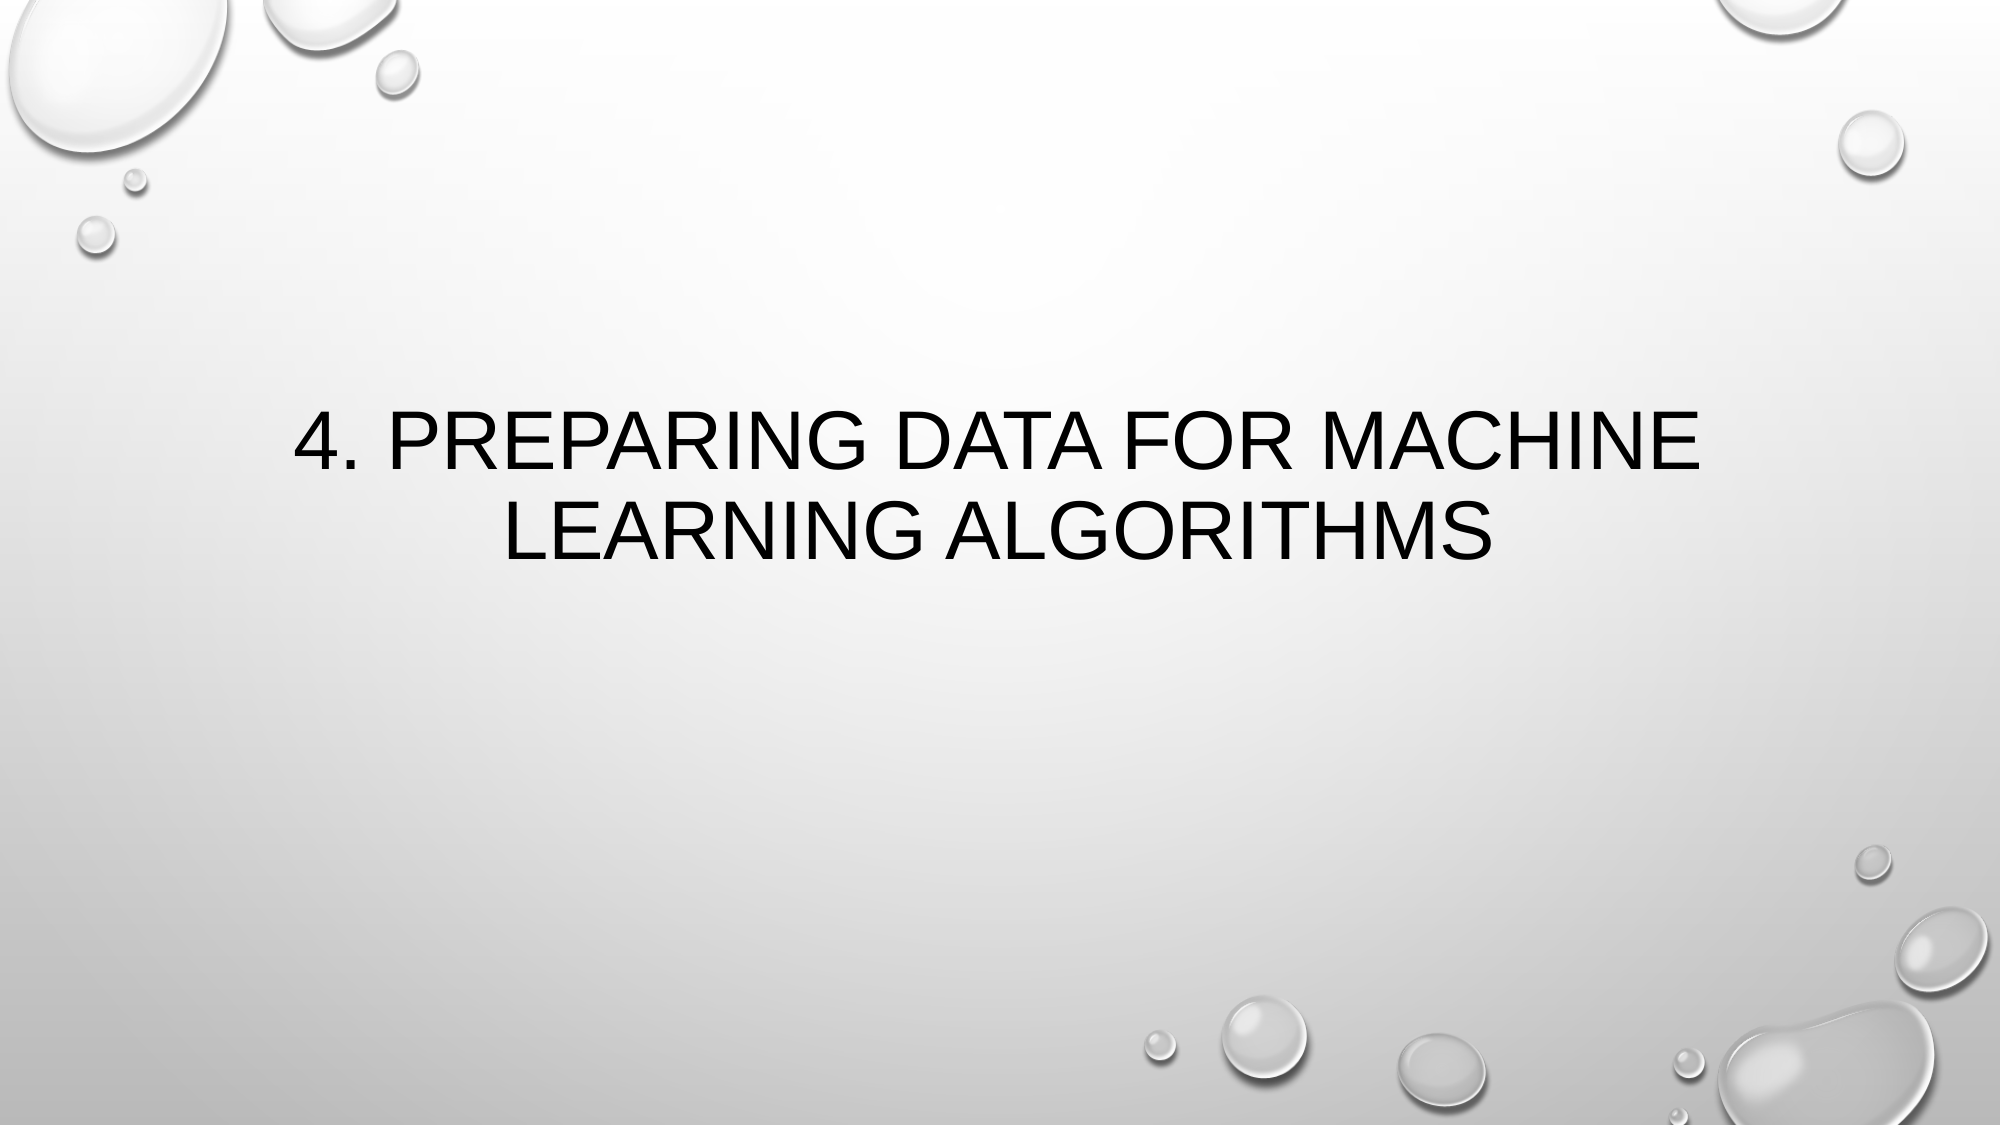

# 4. Preparing data for machine learning algorithms